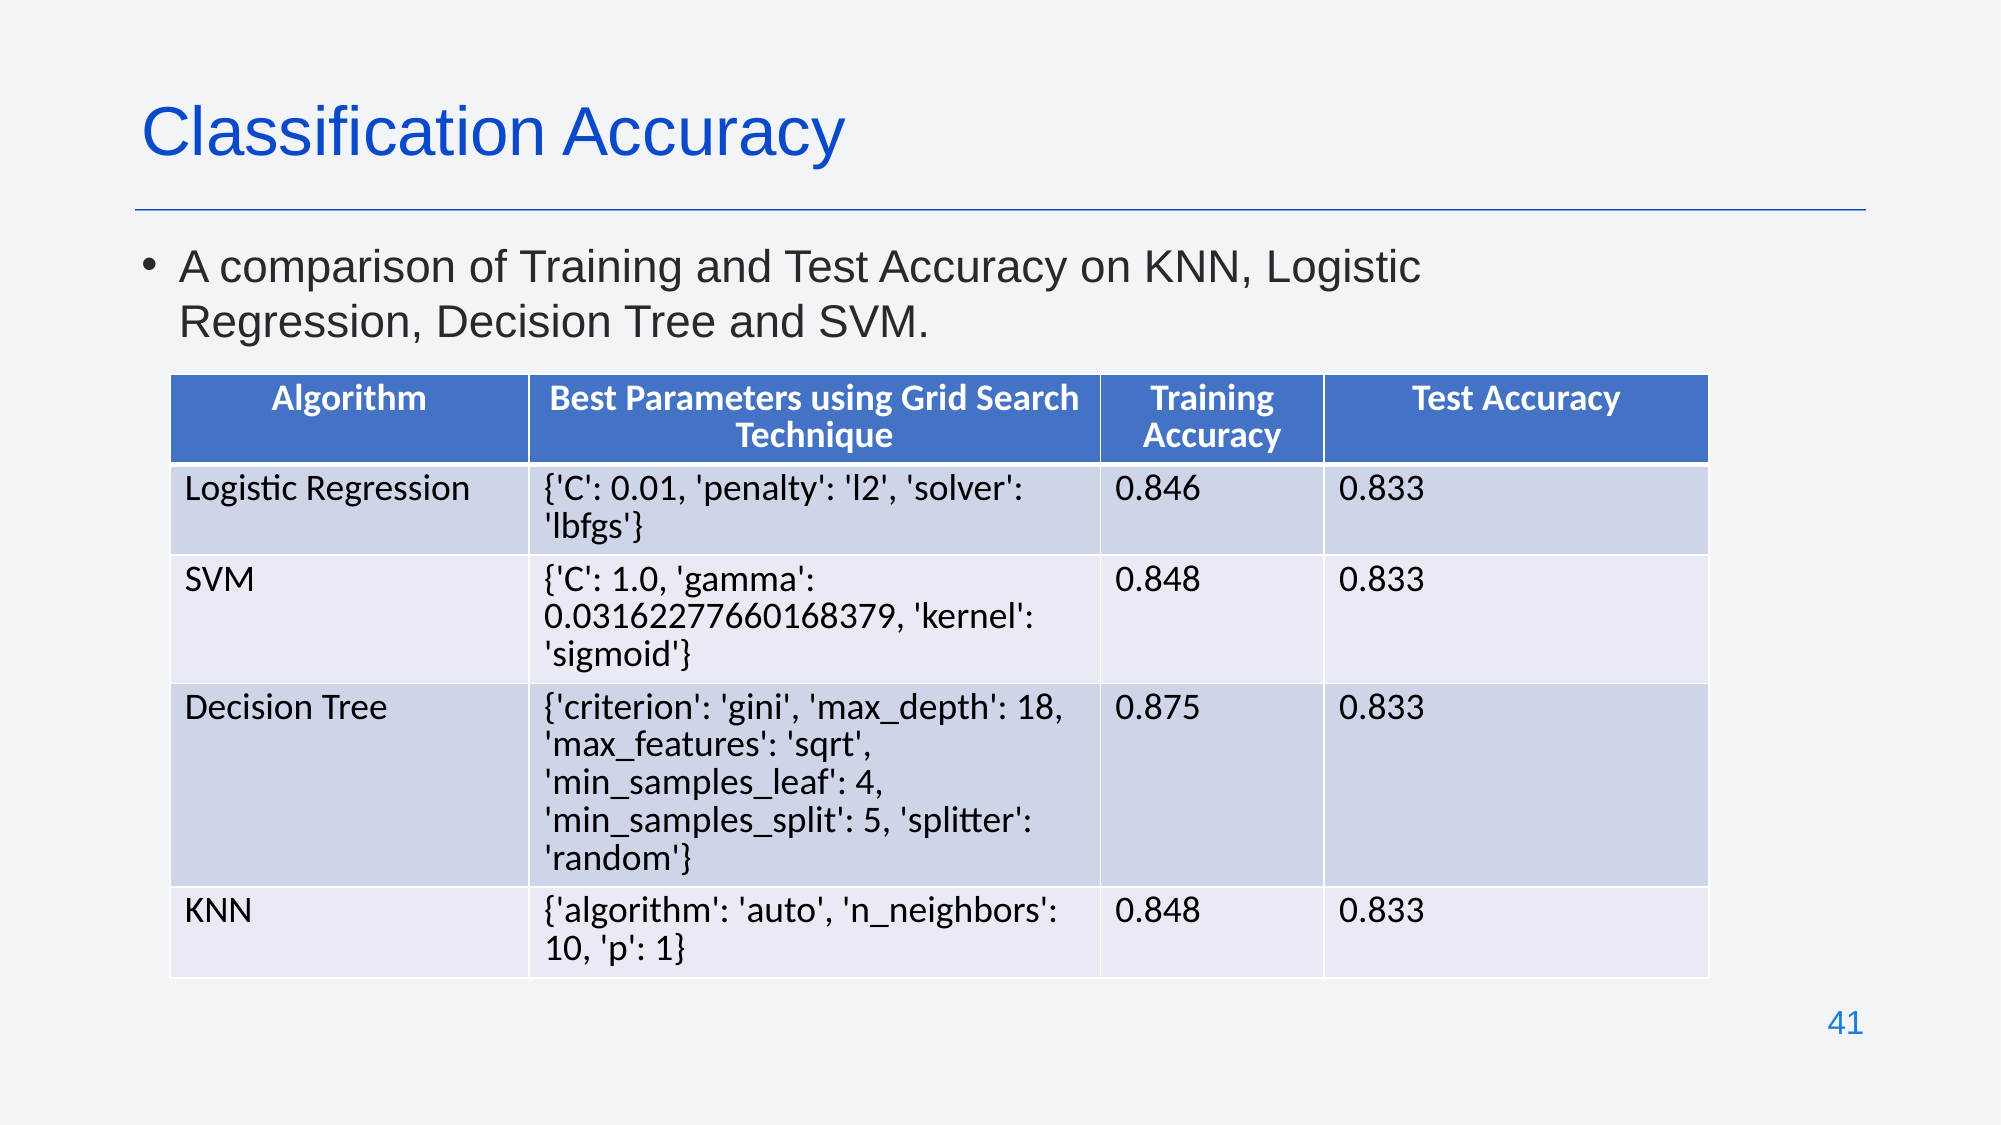

Classification Accuracy
A comparison of Training and Test Accuracy on KNN, Logistic Regression, Decision Tree and SVM.
| Algorithm | Best Parameters using Grid Search Technique | Training Accuracy | Test Accuracy |
| --- | --- | --- | --- |
| Logistic Regression | {'C': 0.01, 'penalty': 'l2', 'solver': 'lbfgs'} | 0.846 | 0.833 |
| SVM | {'C': 1.0, 'gamma': 0.03162277660168379, 'kernel': 'sigmoid'} | 0.848 | 0.833 |
| Decision Tree | {'criterion': 'gini', 'max\_depth': 18, 'max\_features': 'sqrt', 'min\_samples\_leaf': 4, 'min\_samples\_split': 5, 'splitter': 'random'} | 0.875 | 0.833 |
| KNN | {'algorithm': 'auto', 'n\_neighbors': 10, 'p': 1} | 0.848 | 0.833 |
41